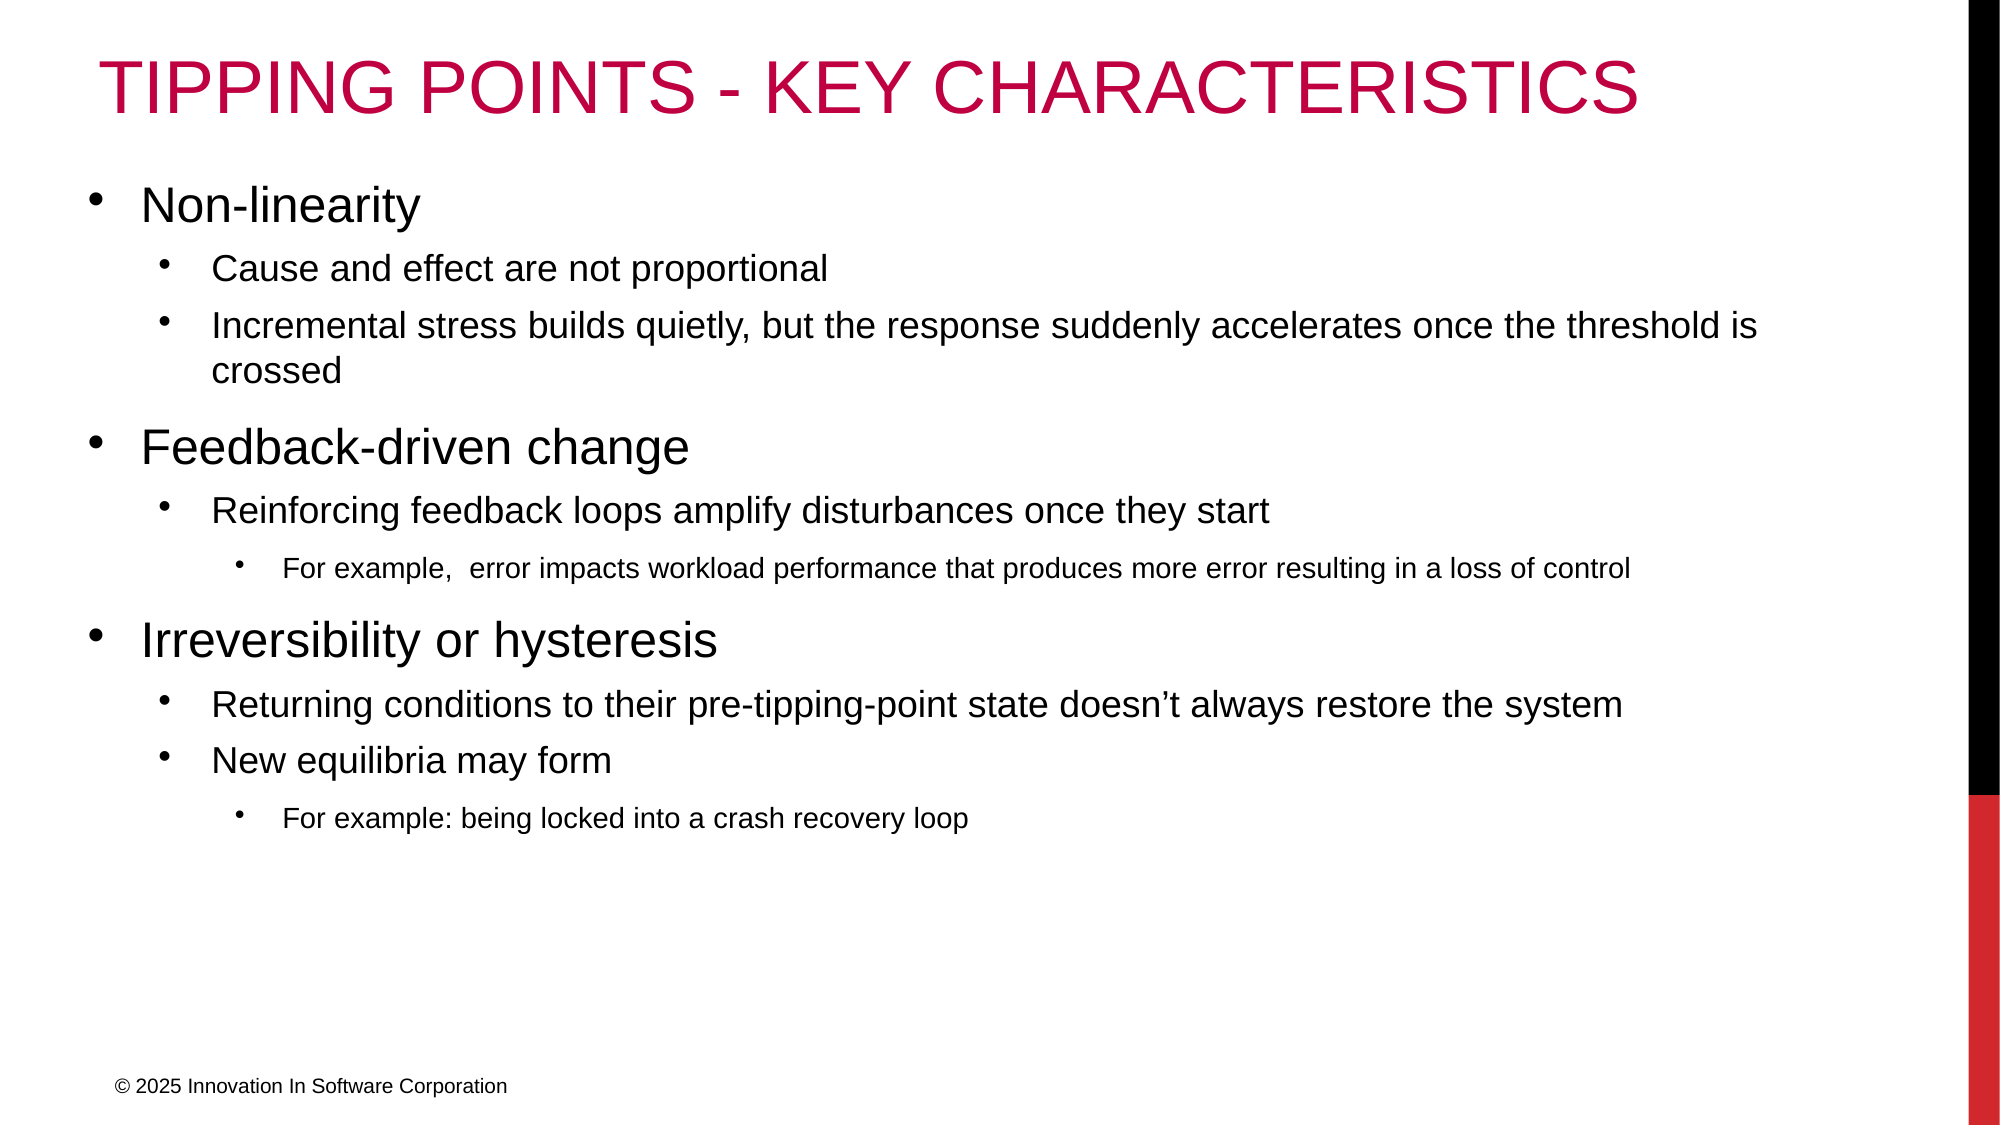

# Tipping points - Key Characteristics
Non-linearity
Cause and effect are not proportional
Incremental stress builds quietly, but the response suddenly accelerates once the threshold is crossed
Feedback-driven change
Reinforcing feedback loops amplify disturbances once they start
For example,  error impacts workload performance that produces more error resulting in a loss of control
Irreversibility or hysteresis
Returning conditions to their pre-tipping-point state doesn’t always restore the system
New equilibria may form
For example: being locked into a crash recovery loop

© 2025 Innovation In Software Corporation